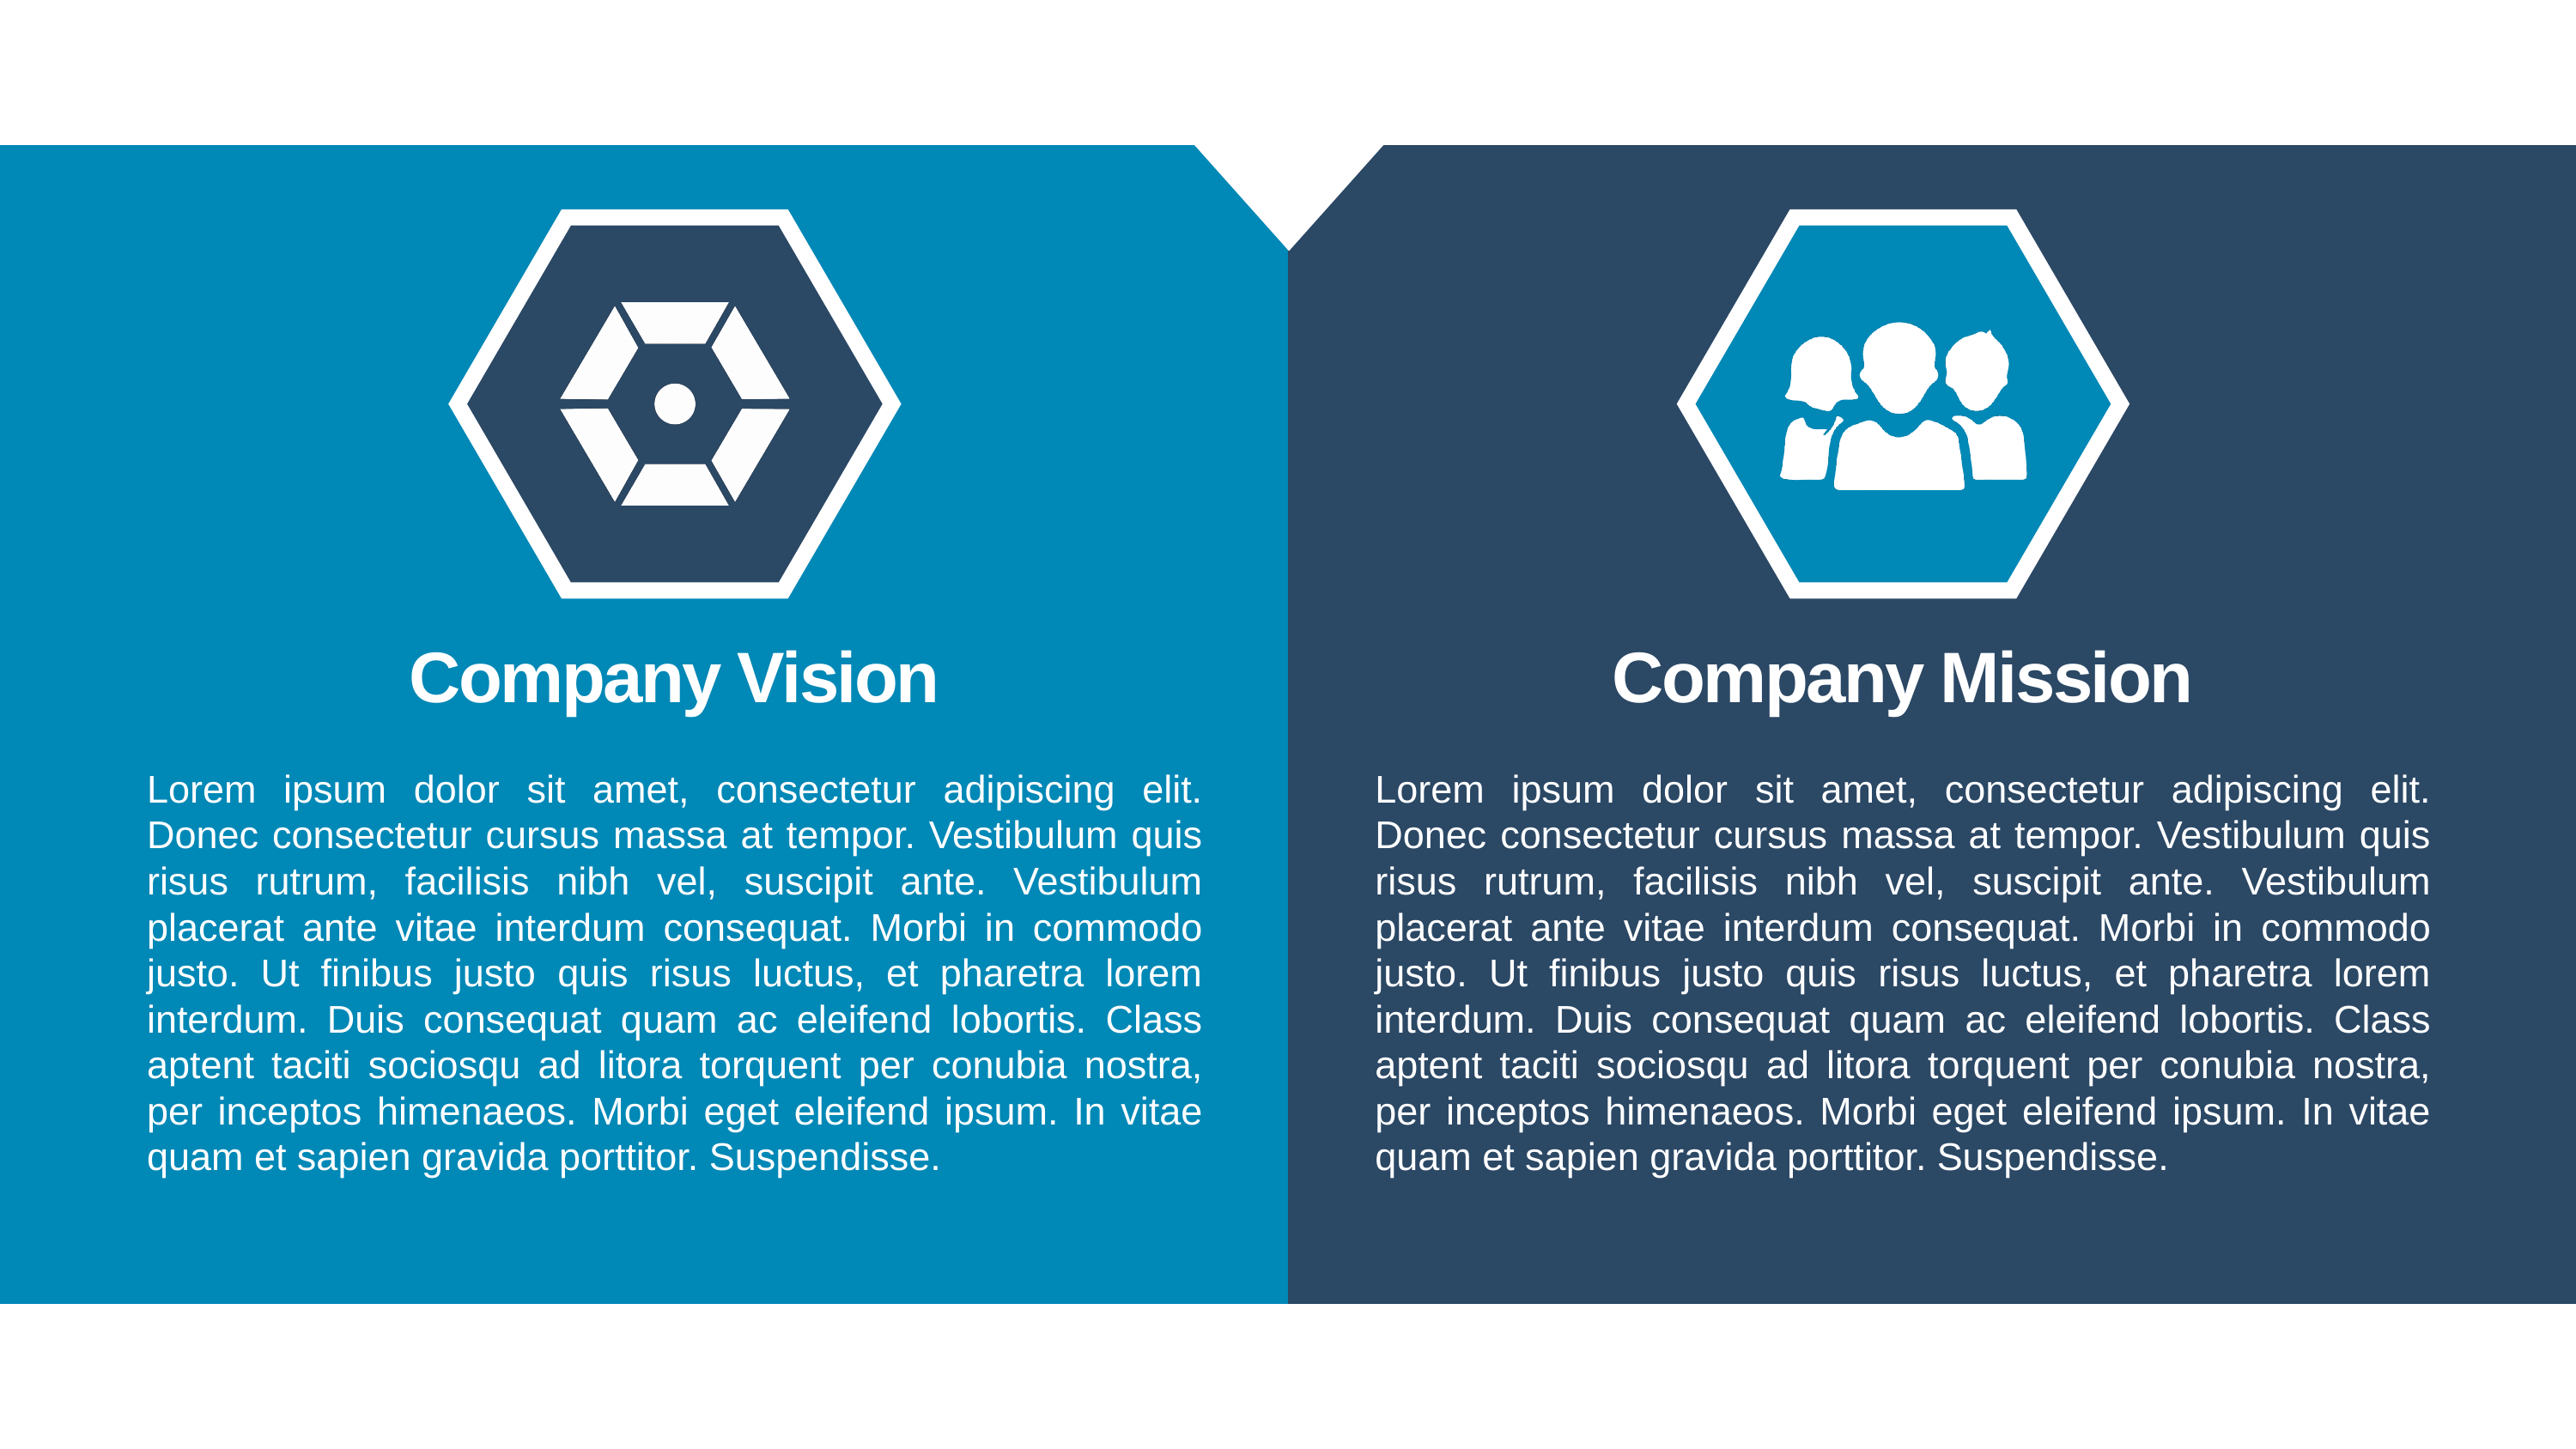

Company Vision
Company Mission
Lorem ipsum dolor sit amet, consectetur adipiscing elit. Donec consectetur cursus massa at tempor. Vestibulum quis risus rutrum, facilisis nibh vel, suscipit ante. Vestibulum placerat ante vitae interdum consequat. Morbi in commodo justo. Ut finibus justo quis risus luctus, et pharetra lorem interdum. Duis consequat quam ac eleifend lobortis. Class aptent taciti sociosqu ad litora torquent per conubia nostra, per inceptos himenaeos. Morbi eget eleifend ipsum. In vitae quam et sapien gravida porttitor. Suspendisse.
Lorem ipsum dolor sit amet, consectetur adipiscing elit. Donec consectetur cursus massa at tempor. Vestibulum quis risus rutrum, facilisis nibh vel, suscipit ante. Vestibulum placerat ante vitae interdum consequat. Morbi in commodo justo. Ut finibus justo quis risus luctus, et pharetra lorem interdum. Duis consequat quam ac eleifend lobortis. Class aptent taciti sociosqu ad litora torquent per conubia nostra, per inceptos himenaeos. Morbi eget eleifend ipsum. In vitae quam et sapien gravida porttitor. Suspendisse.